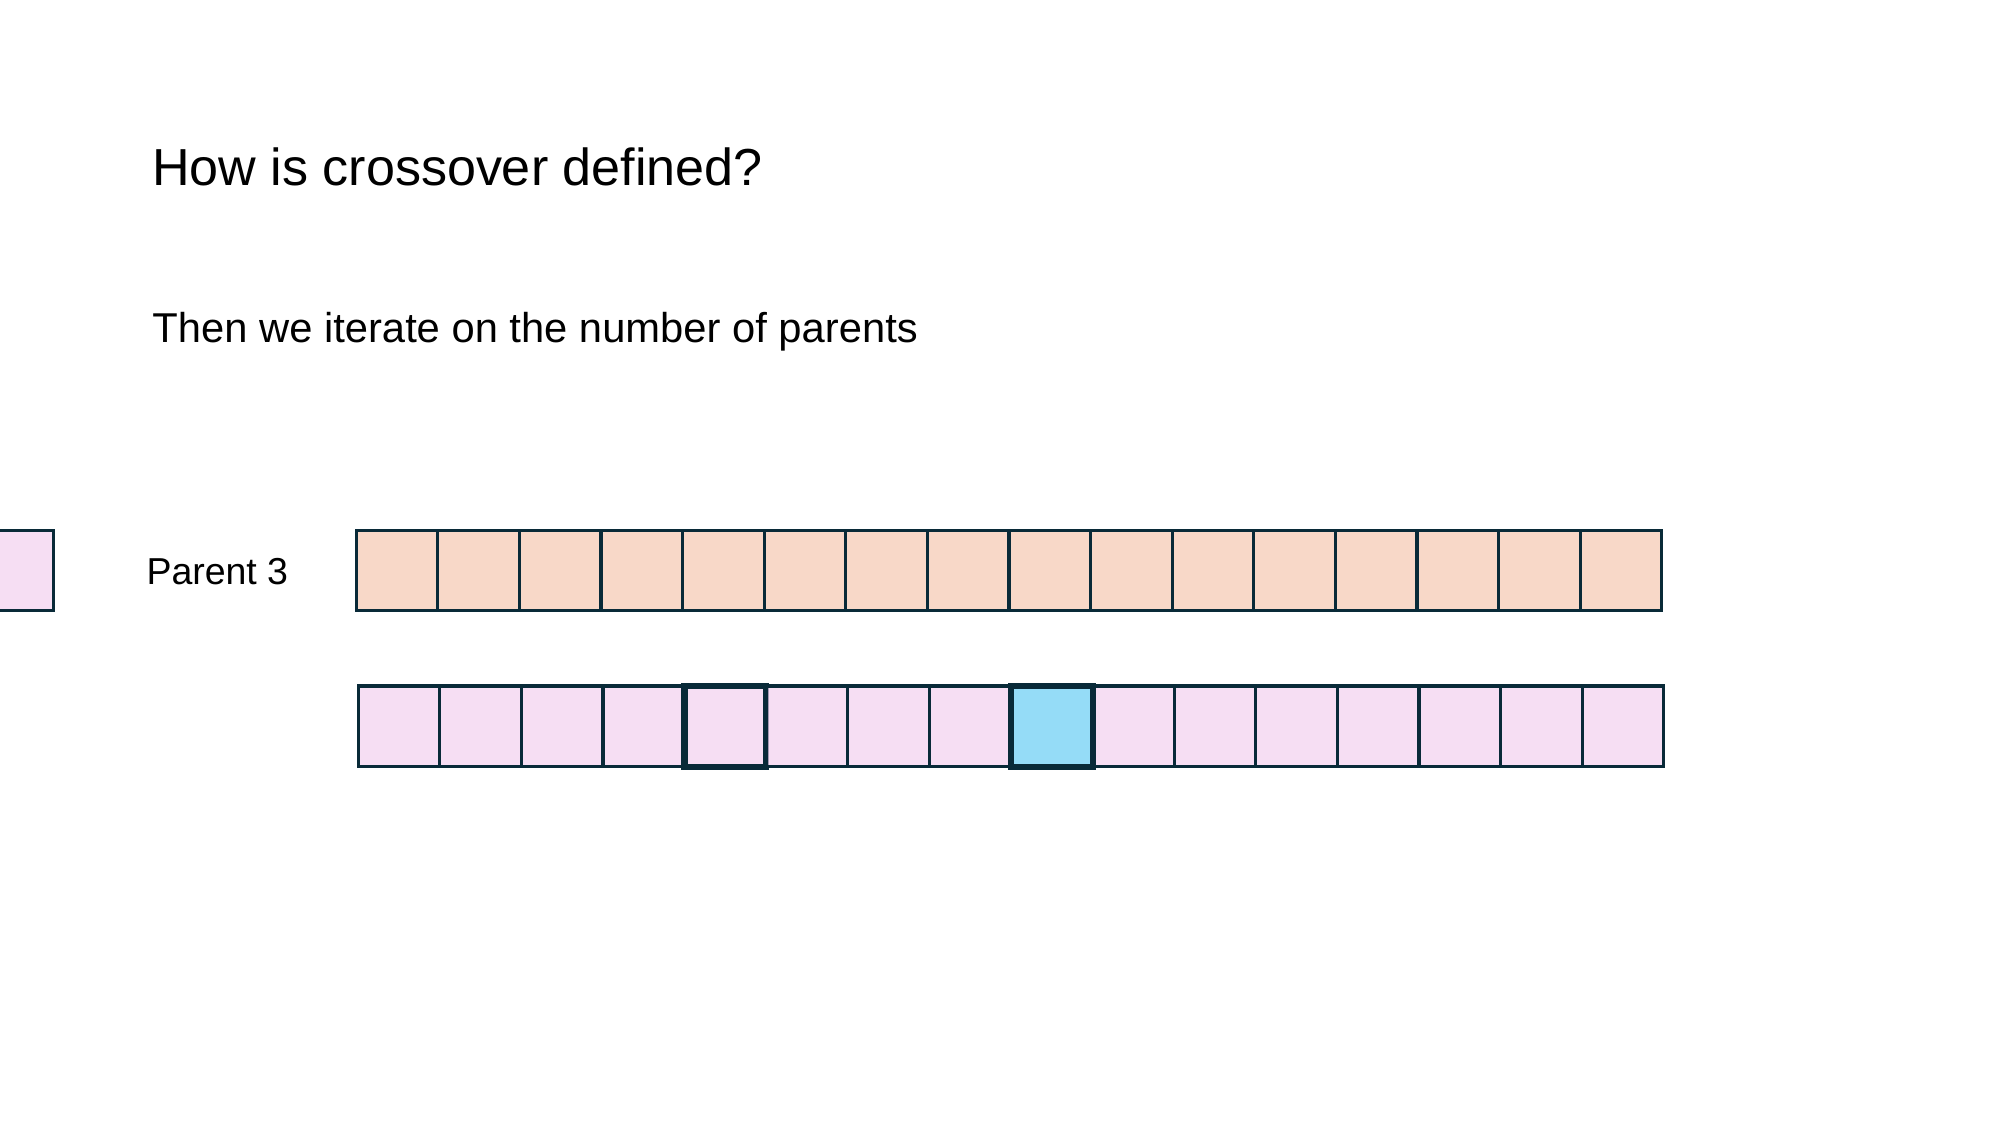

# How is crossover defined?
Then we iterate on the number of parents

Parent 3
Parent 1
Parent 2